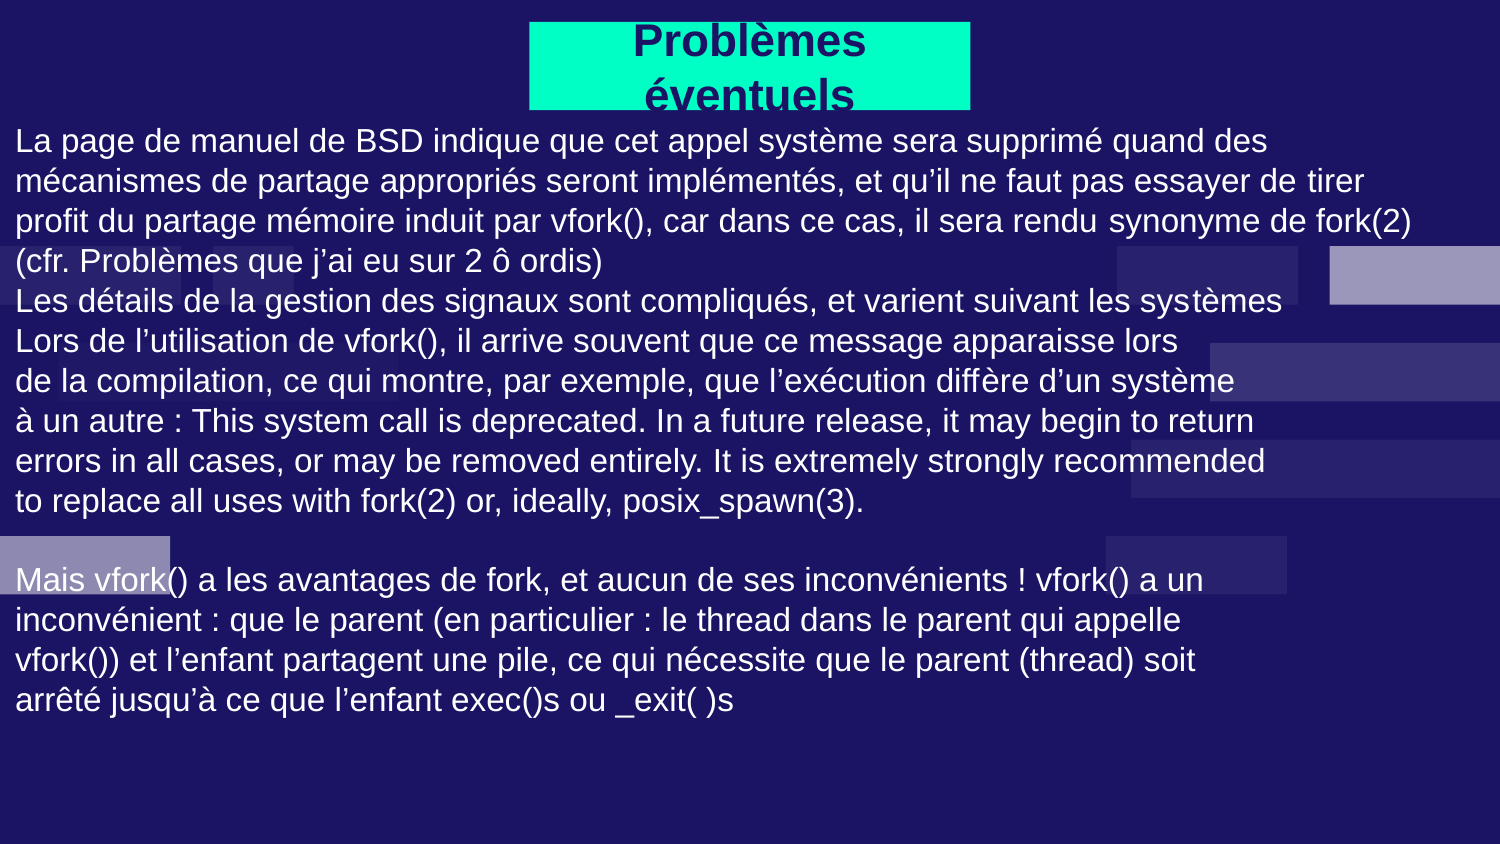

# Problèmes éventuels
La page de manuel de BSD indique que cet appel système sera supprimé quand des mécanismes de partage appropriés seront implémentés, et qu’il ne faut pas essayer de tirer profit du partage mémoire induit par vfork(), car dans ce cas, il sera rendu synonyme de fork(2) (cfr. Problèmes que j’ai eu sur 2 ô ordis)
Les détails de la gestion des signaux sont compliqués, et varient suivant les systèmes
Lors de l’utilisation de vfork(), il arrive souvent que ce message apparaisse lors
de la compilation, ce qui montre, par exemple, que l’exécution diffère d’un système
à un autre : This system call is deprecated. In a future release, it may begin to return
errors in all cases, or may be removed entirely. It is extremely strongly recommended
to replace all uses with fork(2) or, ideally, posix_spawn(3).

Mais vfork() a les avantages de fork, et aucun de ses inconvénients ! vfork() a un
inconvénient : que le parent (en particulier : le thread dans le parent qui appelle
vfork()) et l’enfant partagent une pile, ce qui nécessite que le parent (thread) soit
arrêté jusqu’à ce que l’enfant exec()s ou _exit( )s